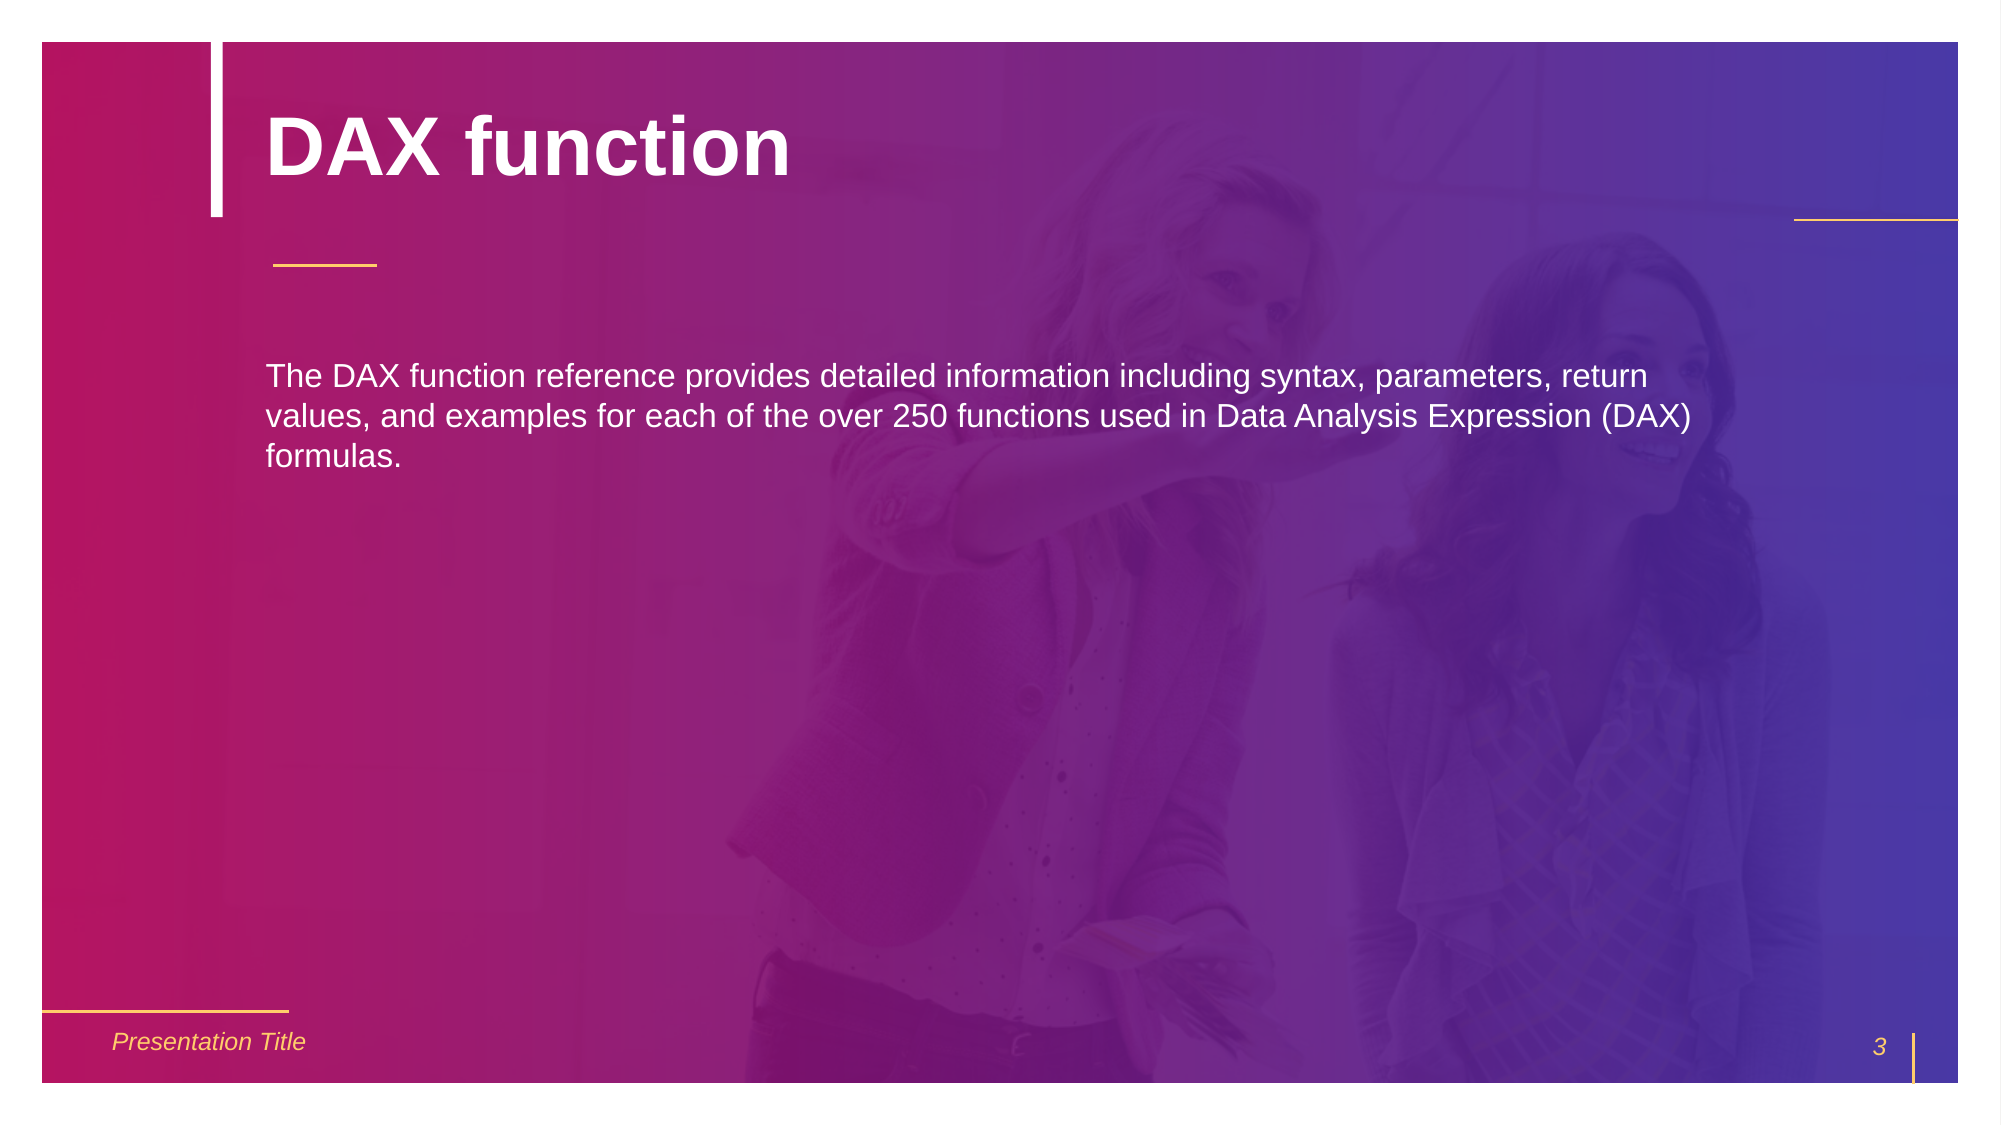

# DAX function

The DAX function reference provides detailed information including syntax, parameters, return values, and examples for each of the over 250 functions used in Data Analysis Expression (DAX) formulas.
Presentation Title
3